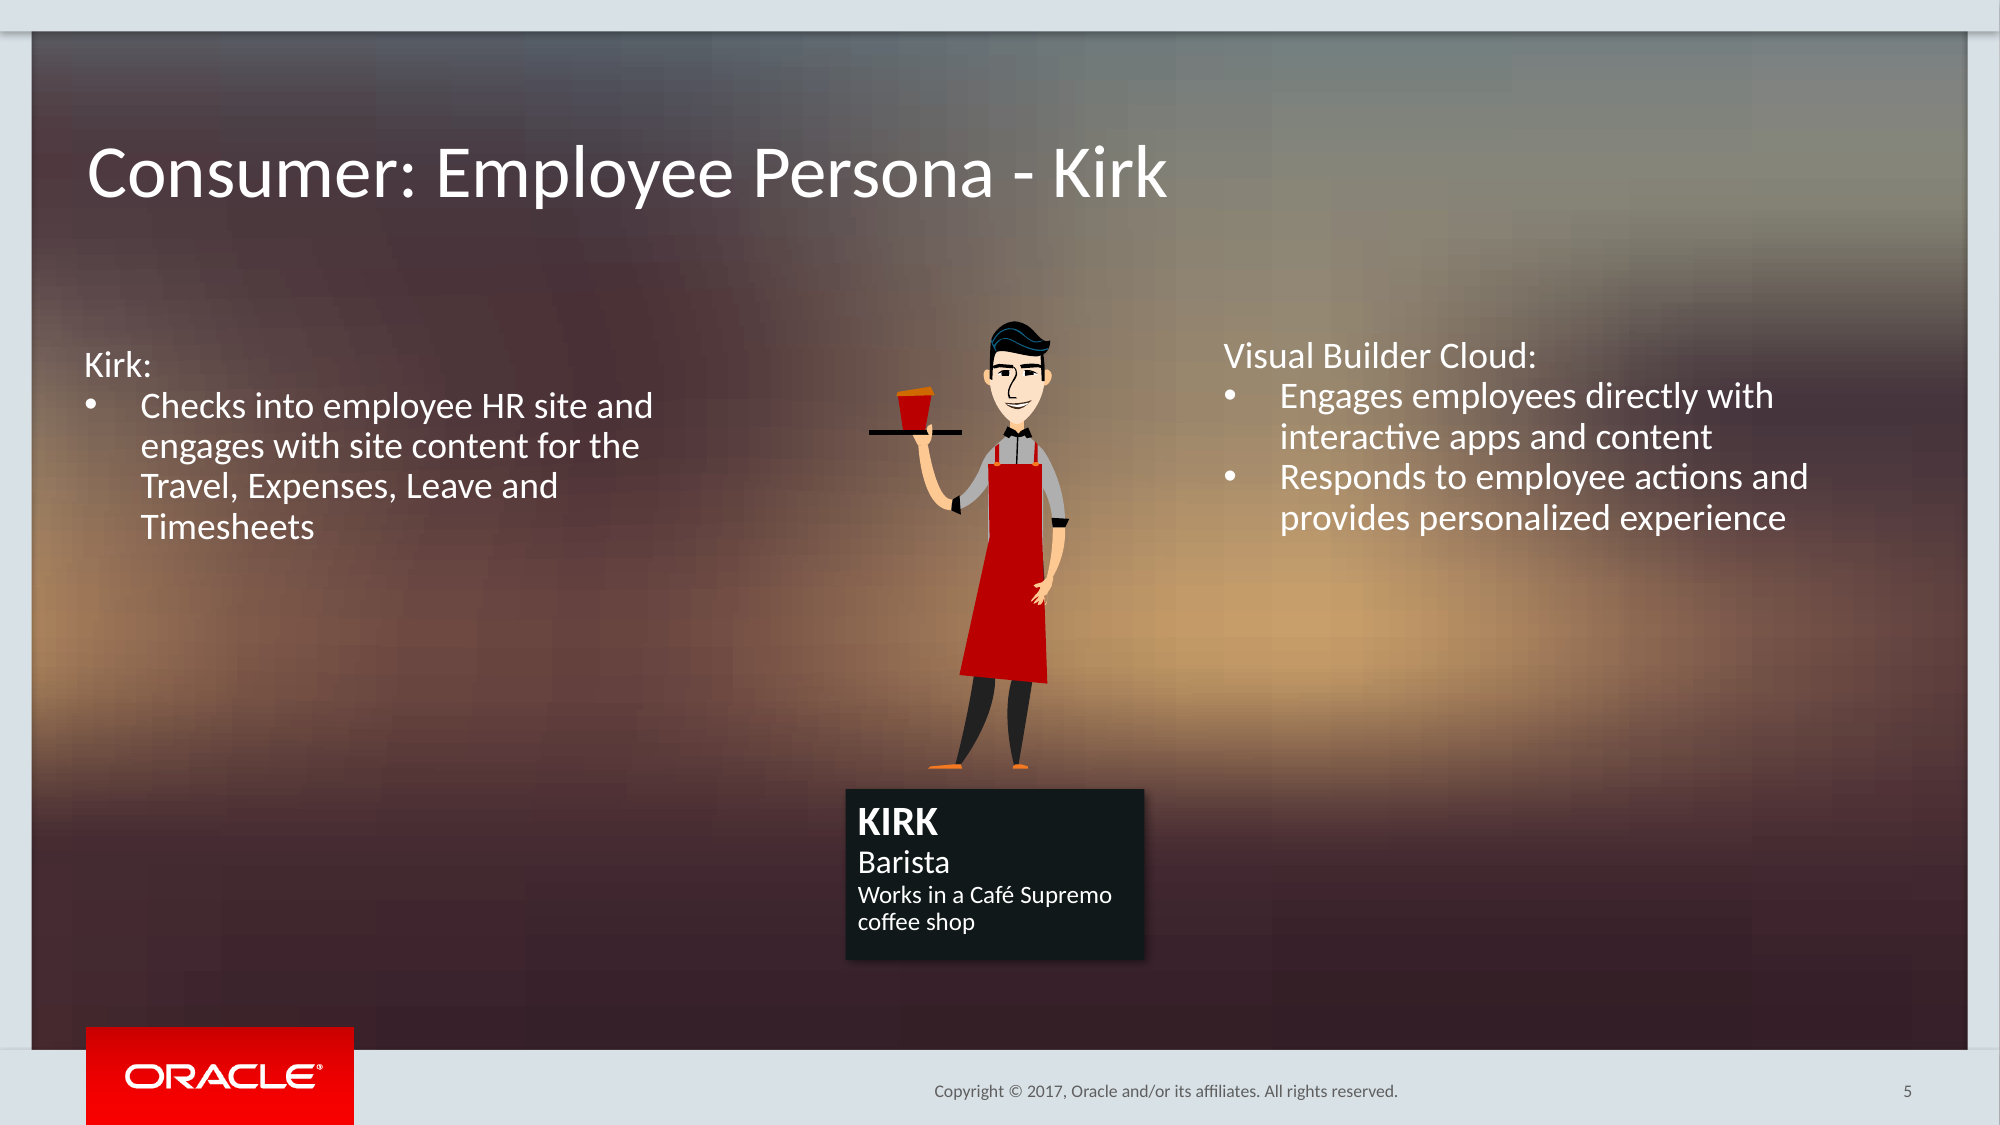

# Consumer: Employee Persona - Kirk

Visual Builder Cloud:
Engages employees directly with interactive apps and content
Responds to employee actions and provides personalized experience

Kirk:
Checks into employee HR site and engages with site content for the Travel, Expenses, Leave and Timesheets

KIRK
Barista
Works in a Café Supremo coffee shop
5